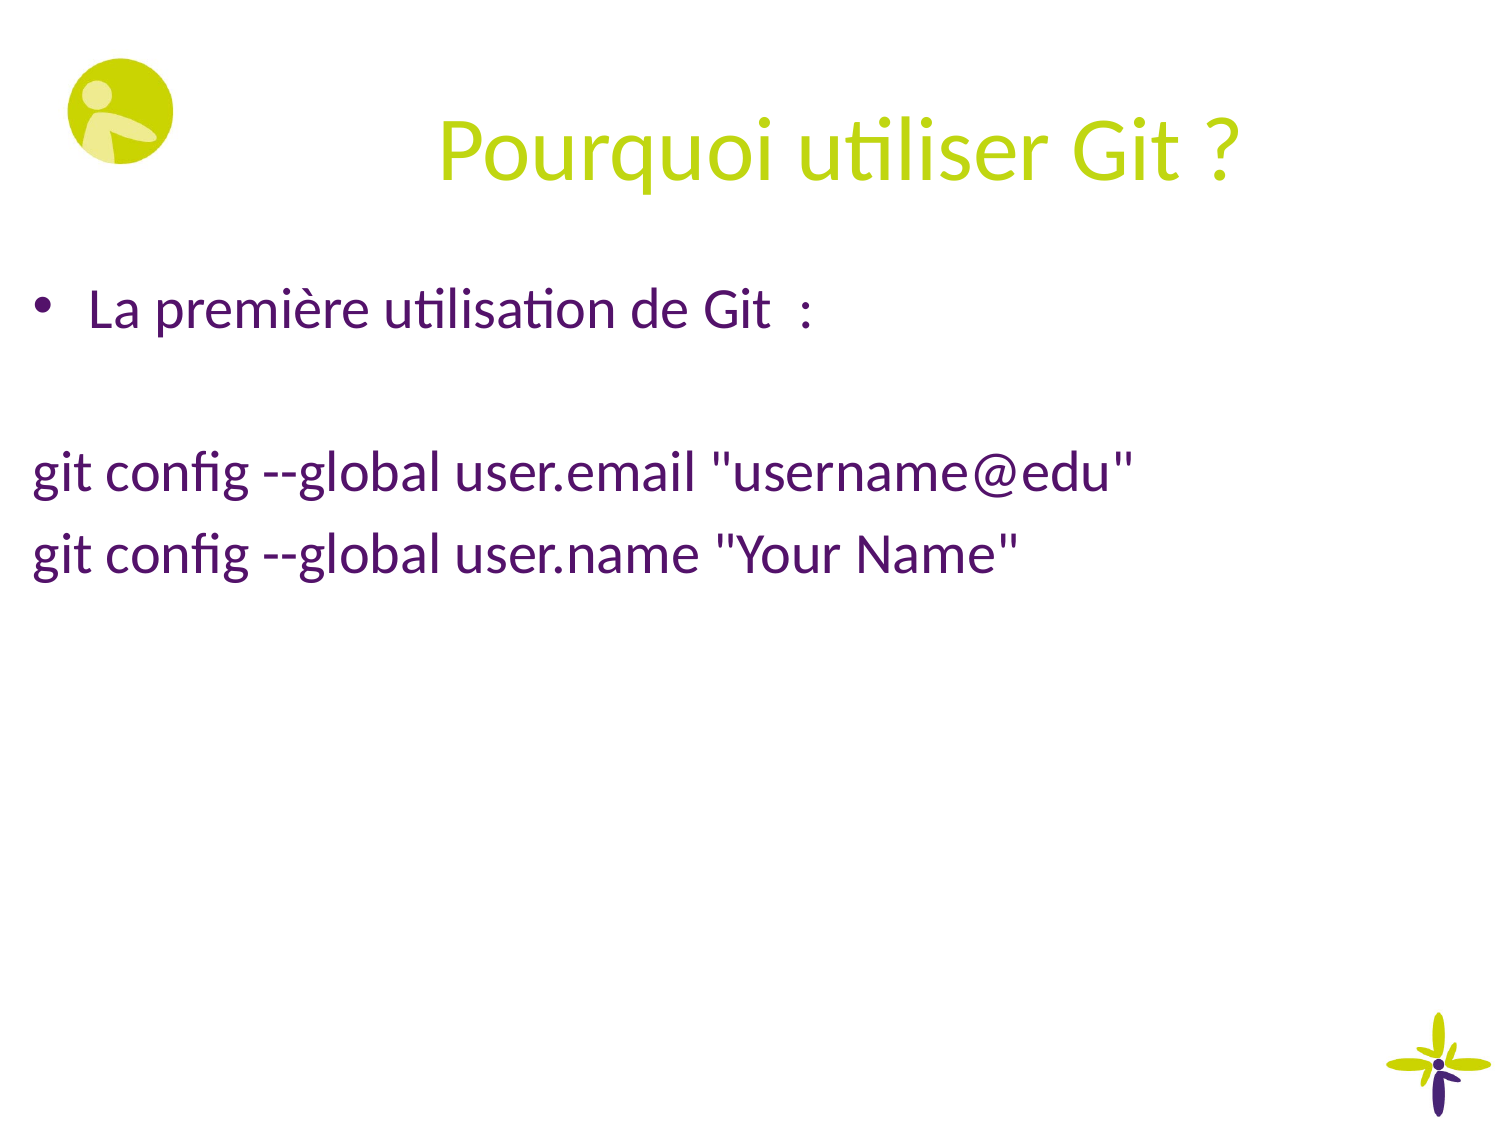

# Pourquoi utiliser Git ?
La première utilisation de Git  :

git config --global user.email "username@edu"
git config --global user.name "Your Name"